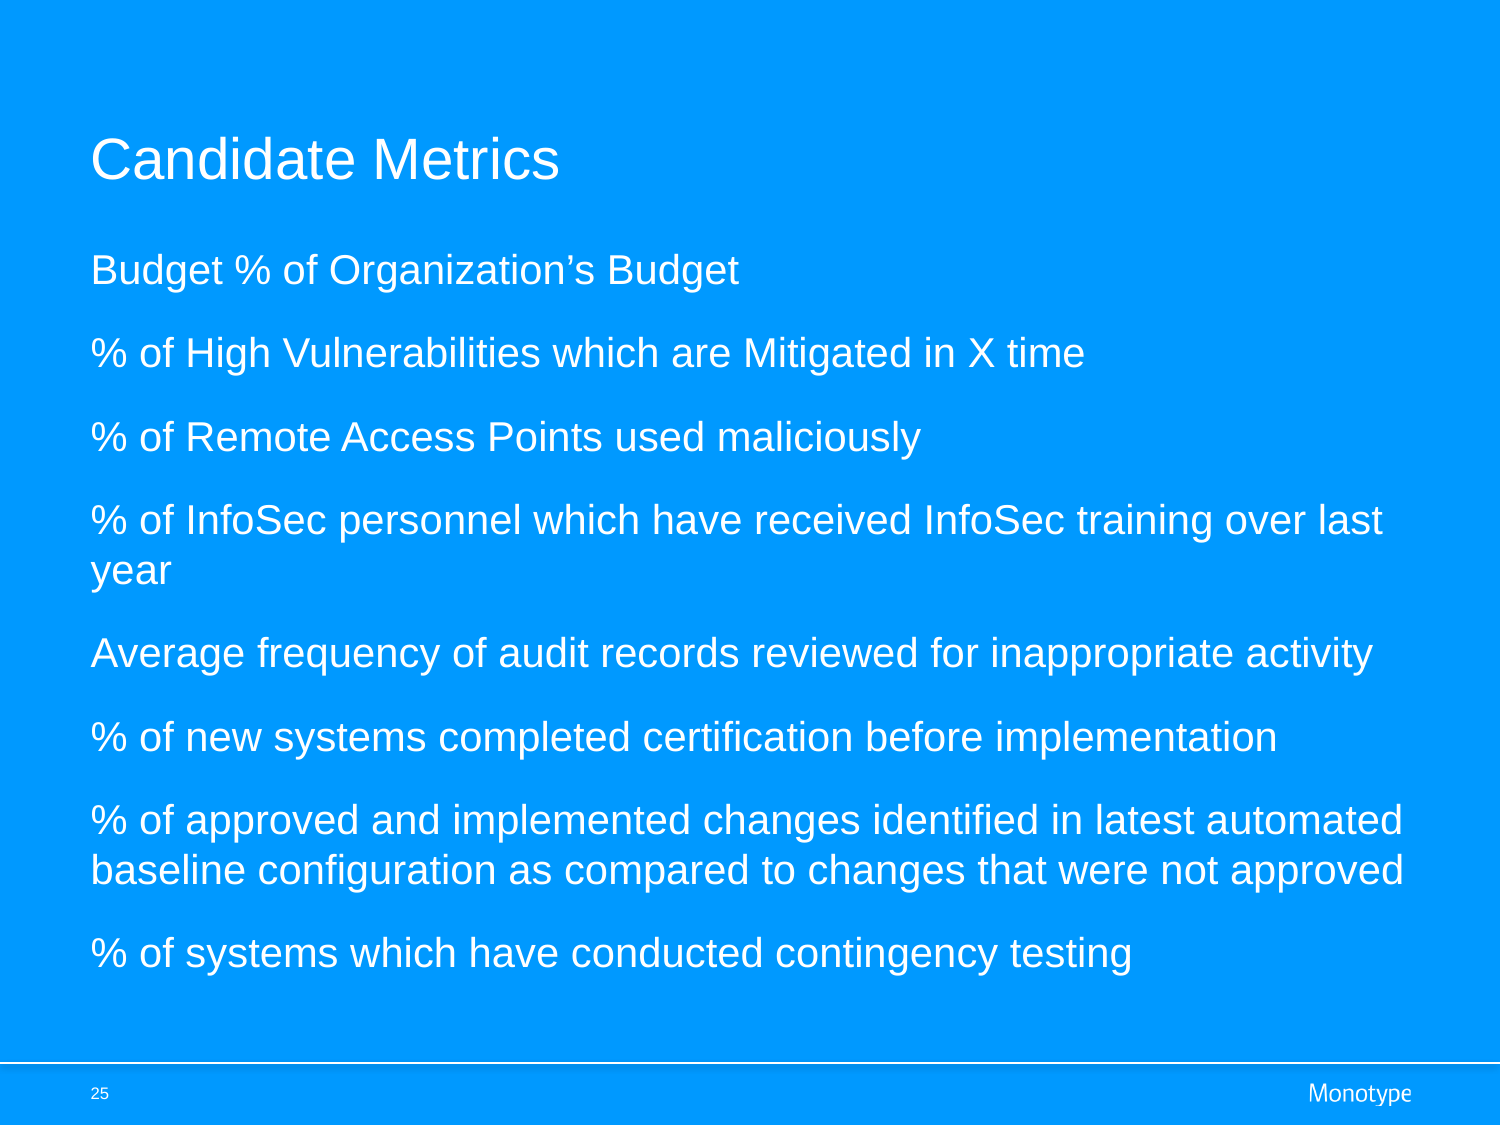

# Candidate Metrics
Budget % of Organization’s Budget
% of High Vulnerabilities which are Mitigated in X time
% of Remote Access Points used maliciously
% of InfoSec personnel which have received InfoSec training over last year
Average frequency of audit records reviewed for inappropriate activity
% of new systems completed certification before implementation
% of approved and implemented changes identified in latest automated baseline configuration as compared to changes that were not approved
% of systems which have conducted contingency testing

25